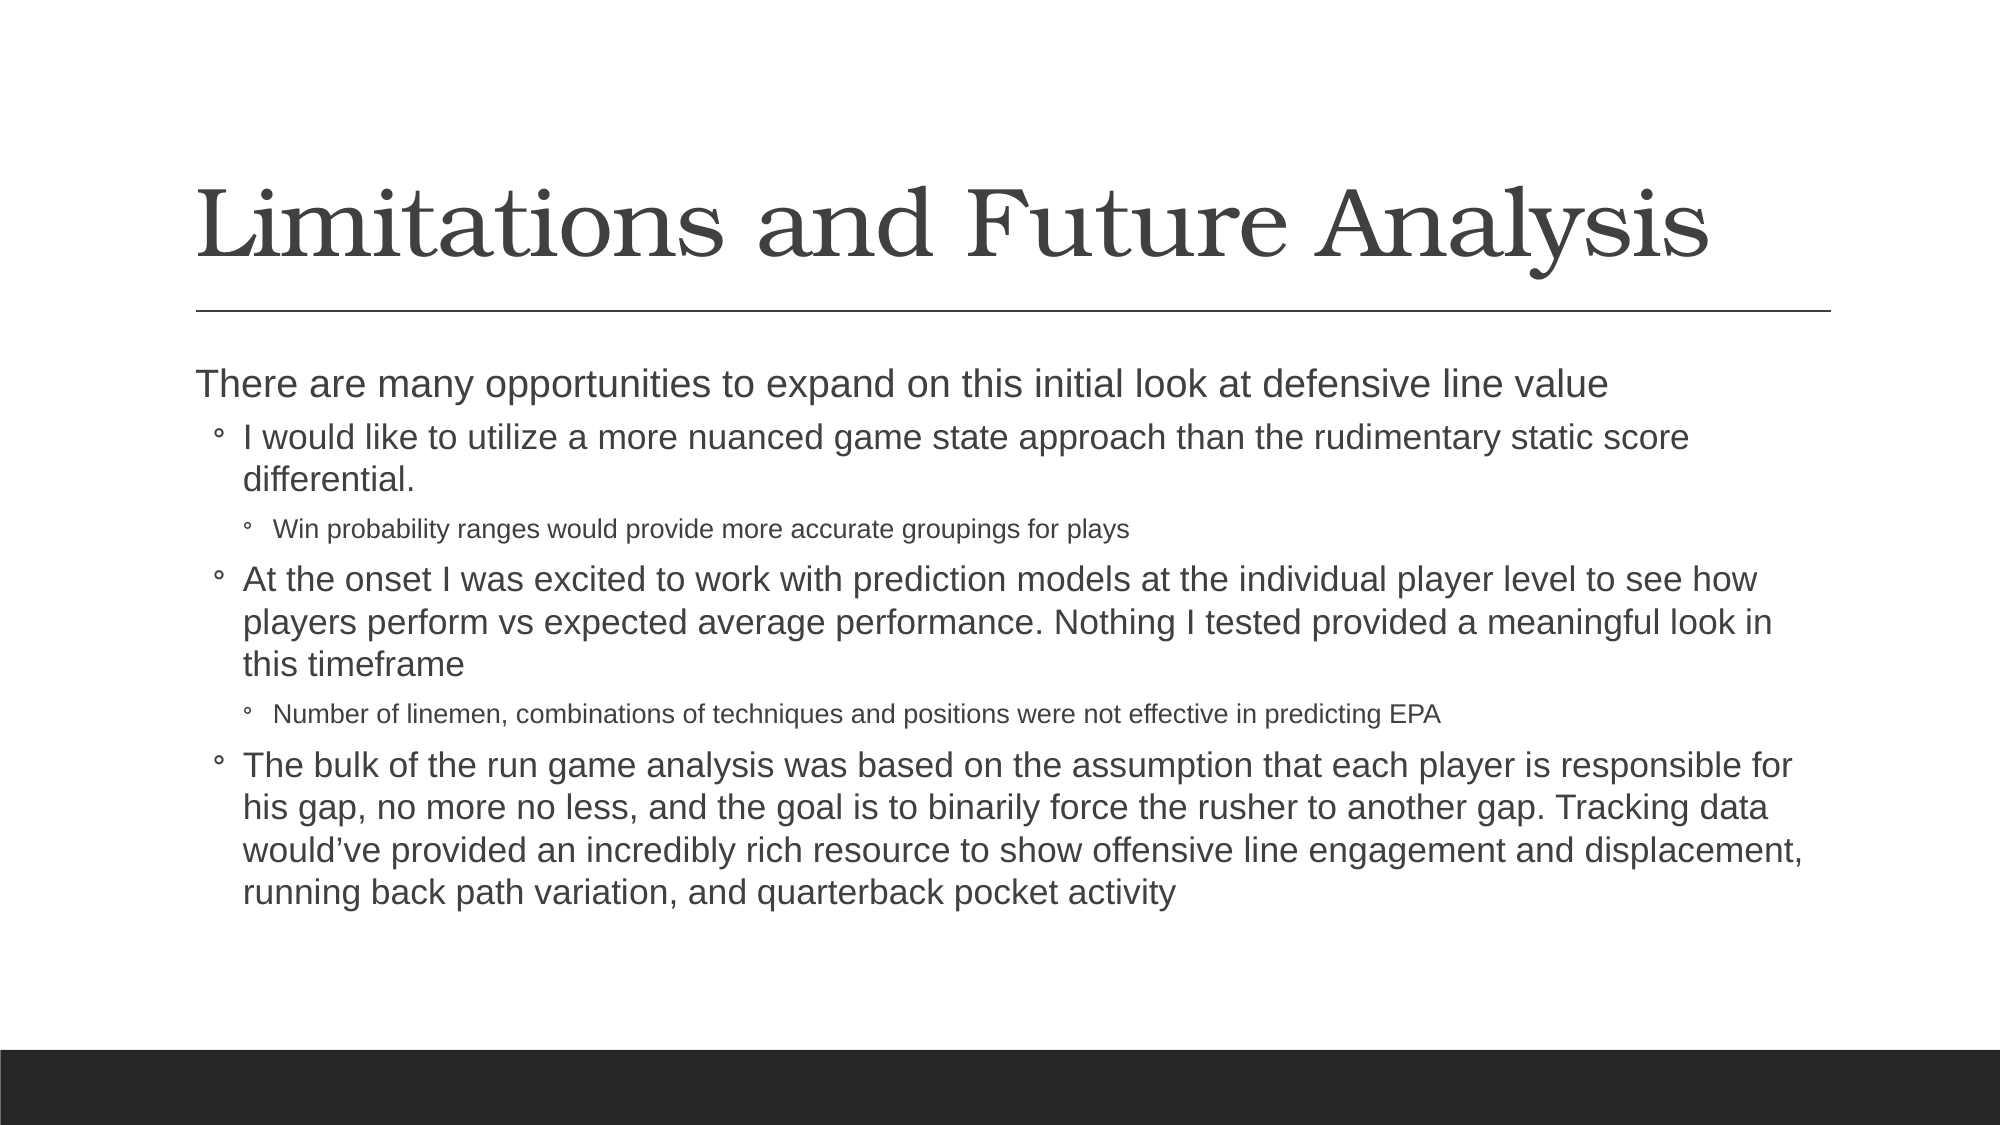

# Limitations and Future Analysis
There are many opportunities to expand on this initial look at defensive line value
I would like to utilize a more nuanced game state approach than the rudimentary static score differential.
Win probability ranges would provide more accurate groupings for plays
At the onset I was excited to work with prediction models at the individual player level to see how players perform vs expected average performance. Nothing I tested provided a meaningful look in this timeframe
Number of linemen, combinations of techniques and positions were not effective in predicting EPA
The bulk of the run game analysis was based on the assumption that each player is responsible for his gap, no more no less, and the goal is to binarily force the rusher to another gap. Tracking data would’ve provided an incredibly rich resource to show offensive line engagement and displacement, running back path variation, and quarterback pocket activity